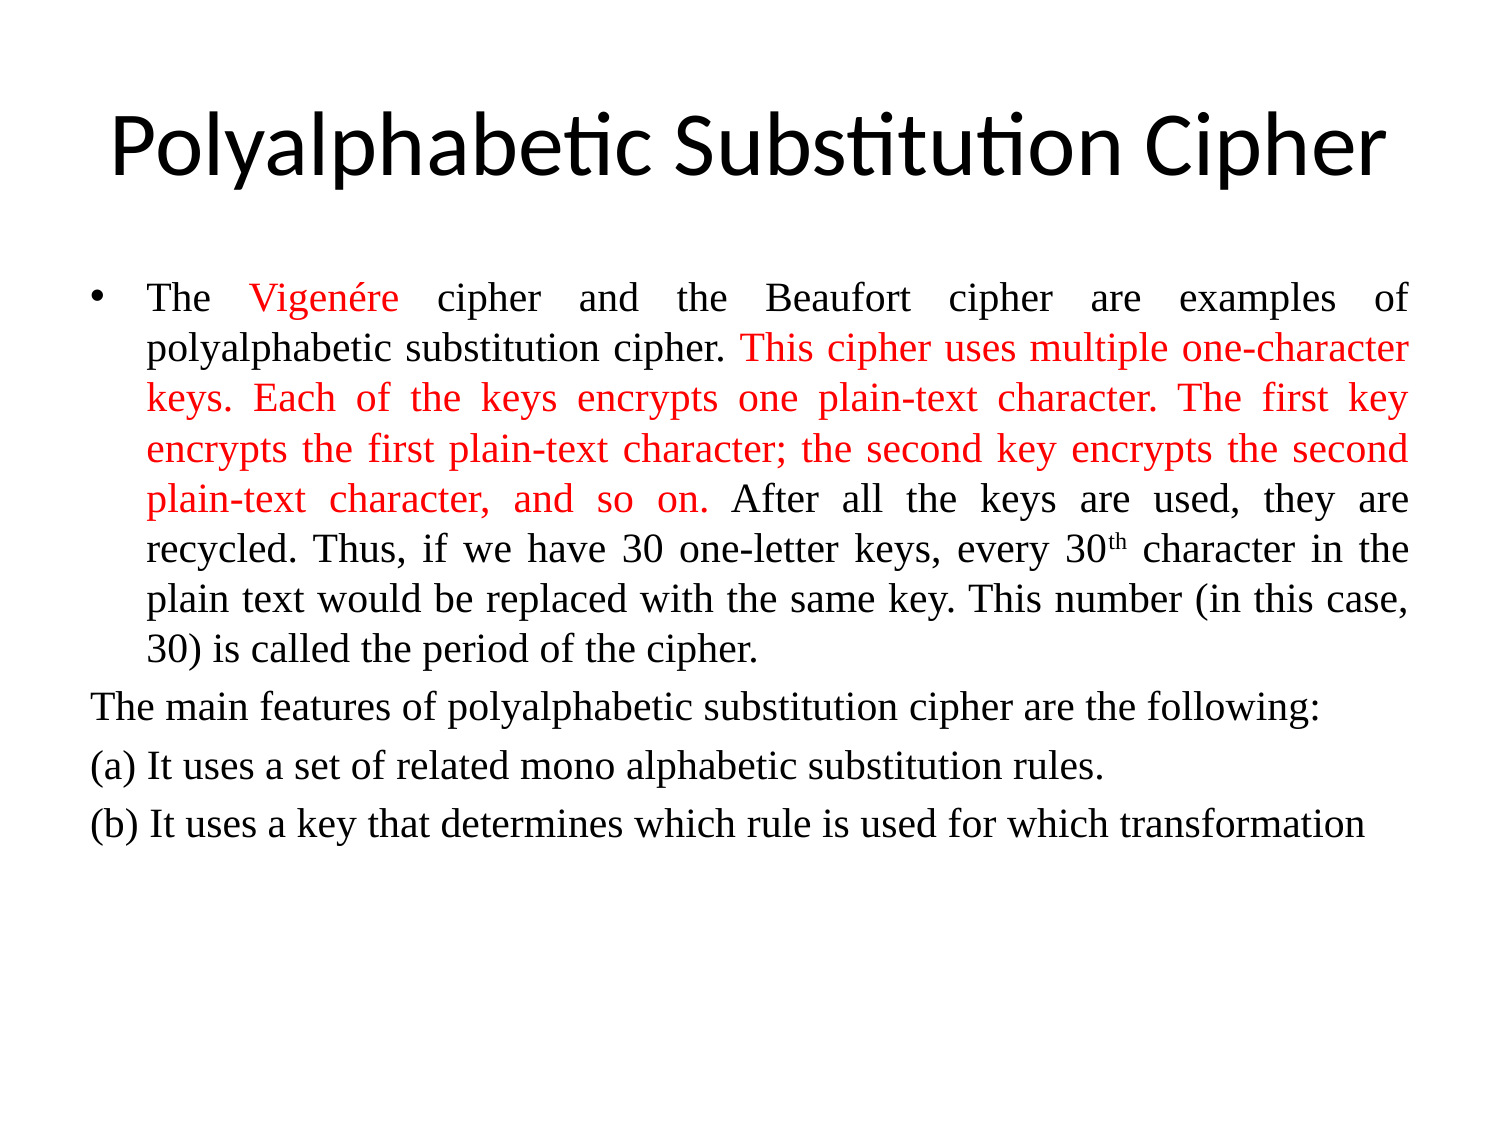

# Polyalphabetic Substitution Cipher
The Vigenére cipher and the Beaufort cipher are examples of polyalphabetic substitution cipher. This cipher uses multiple one-character keys. Each of the keys encrypts one plain-text character. The first key encrypts the first plain-text character; the second key encrypts the second plain-text character, and so on. After all the keys are used, they are recycled. Thus, if we have 30 one-letter keys, every 30th character in the plain text would be replaced with the same key. This number (in this case, 30) is called the period of the cipher.
The main features of polyalphabetic substitution cipher are the following:
(a) It uses a set of related mono alphabetic substitution rules.
(b) It uses a key that determines which rule is used for which transformation